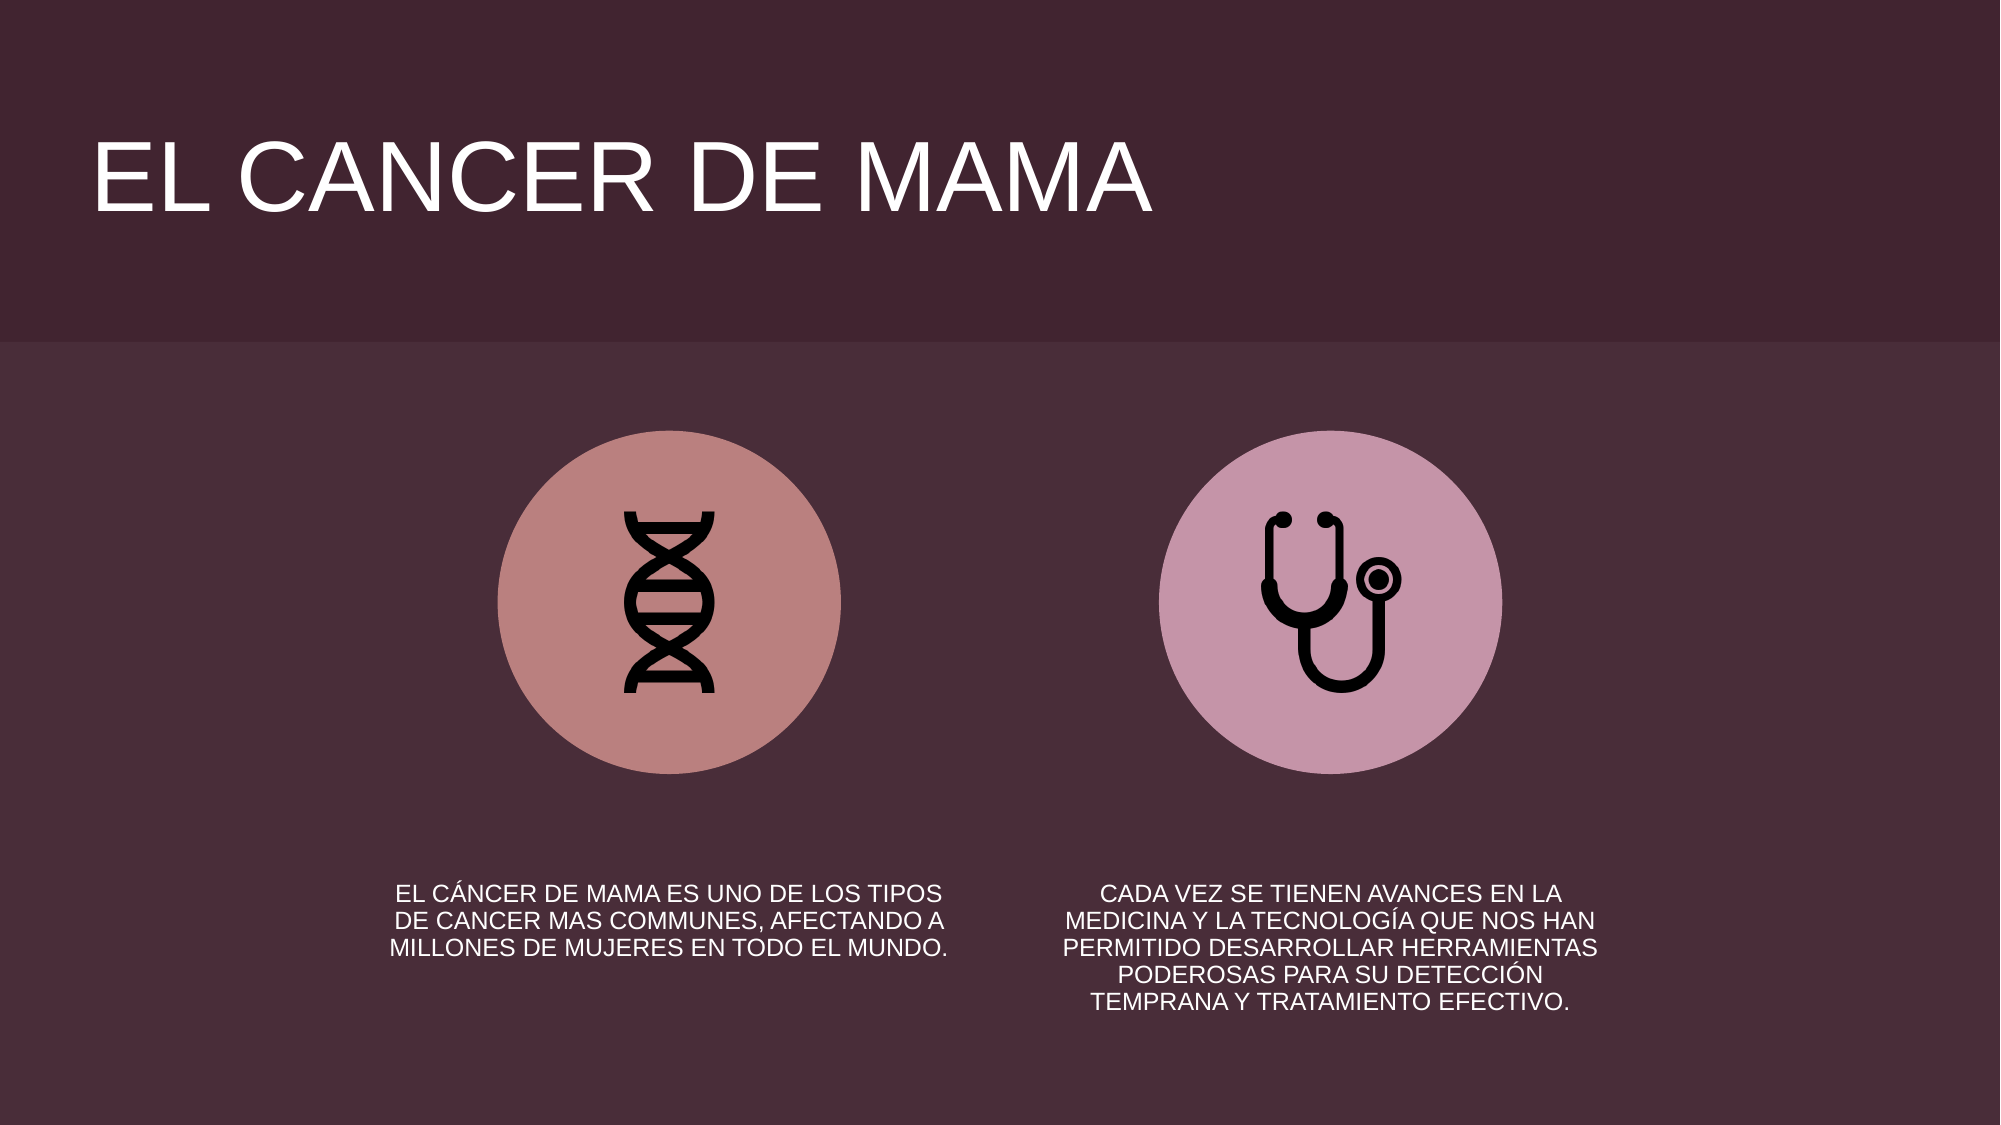

# EL CANCER DE MAMA

El cáncer de mama es uno de los tipos de cancer mas communes, afectando a millones de mujeres en todo el mundo.
Cada vez se tienen avances en la medicina y la tecnología que nos han permitido desarrollar herramientas poderosas para su detección temprana y tratamiento efectivo.